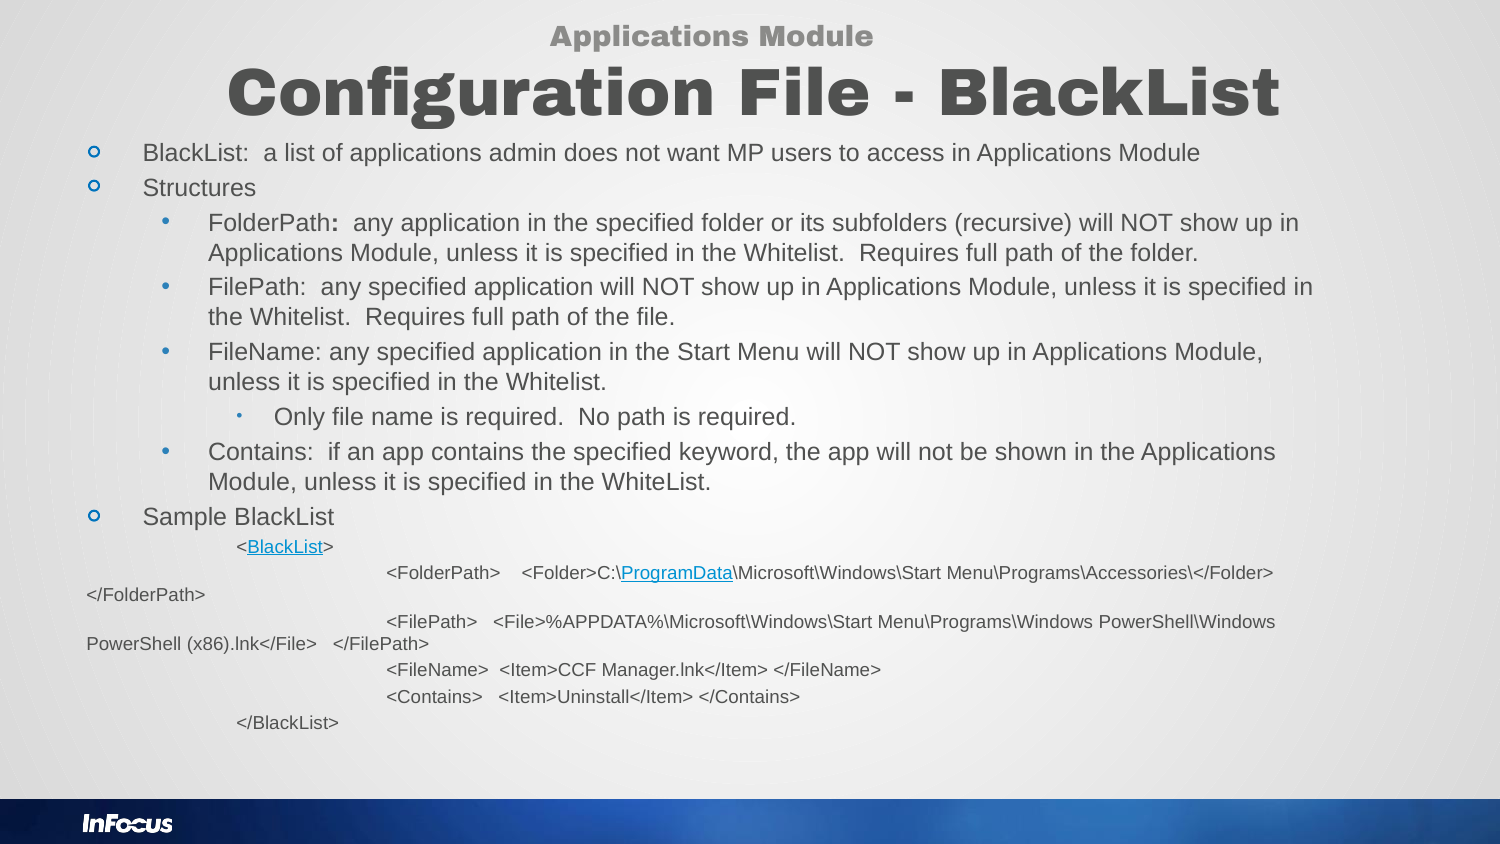

Applications Module
Configuration File - BlackList
BlackList:  a list of applications admin does not want MP users to access in Applications Module
Structures
FolderPath:  any application in the specified folder or its subfolders (recursive) will NOT show up in Applications Module, unless it is specified in the Whitelist.  Requires full path of the folder.
FilePath:  any specified application will NOT show up in Applications Module, unless it is specified in the Whitelist.  Requires full path of the file.
FileName: any specified application in the Start Menu will NOT show up in Applications Module, unless it is specified in the Whitelist.
Only file name is required.  No path is required.
Contains:  if an app contains the specified keyword, the app will not be shown in the Applications Module, unless it is specified in the WhiteList.
Sample BlackList
	<BlackList>
		<FolderPath>    <Folder>C:\ProgramData\Microsoft\Windows\Start Menu\Programs\Accessories\</Folder>	</FolderPath>
		<FilePath>   <File>%APPDATA%\Microsoft\Windows\Start Menu\Programs\Windows PowerShell\Windows PowerShell (x86).lnk</File>   </FilePath>
		<FileName>  <Item>CCF Manager.lnk</Item> </FileName>
		<Contains>   <Item>Uninstall</Item> </Contains>
	</BlackList>